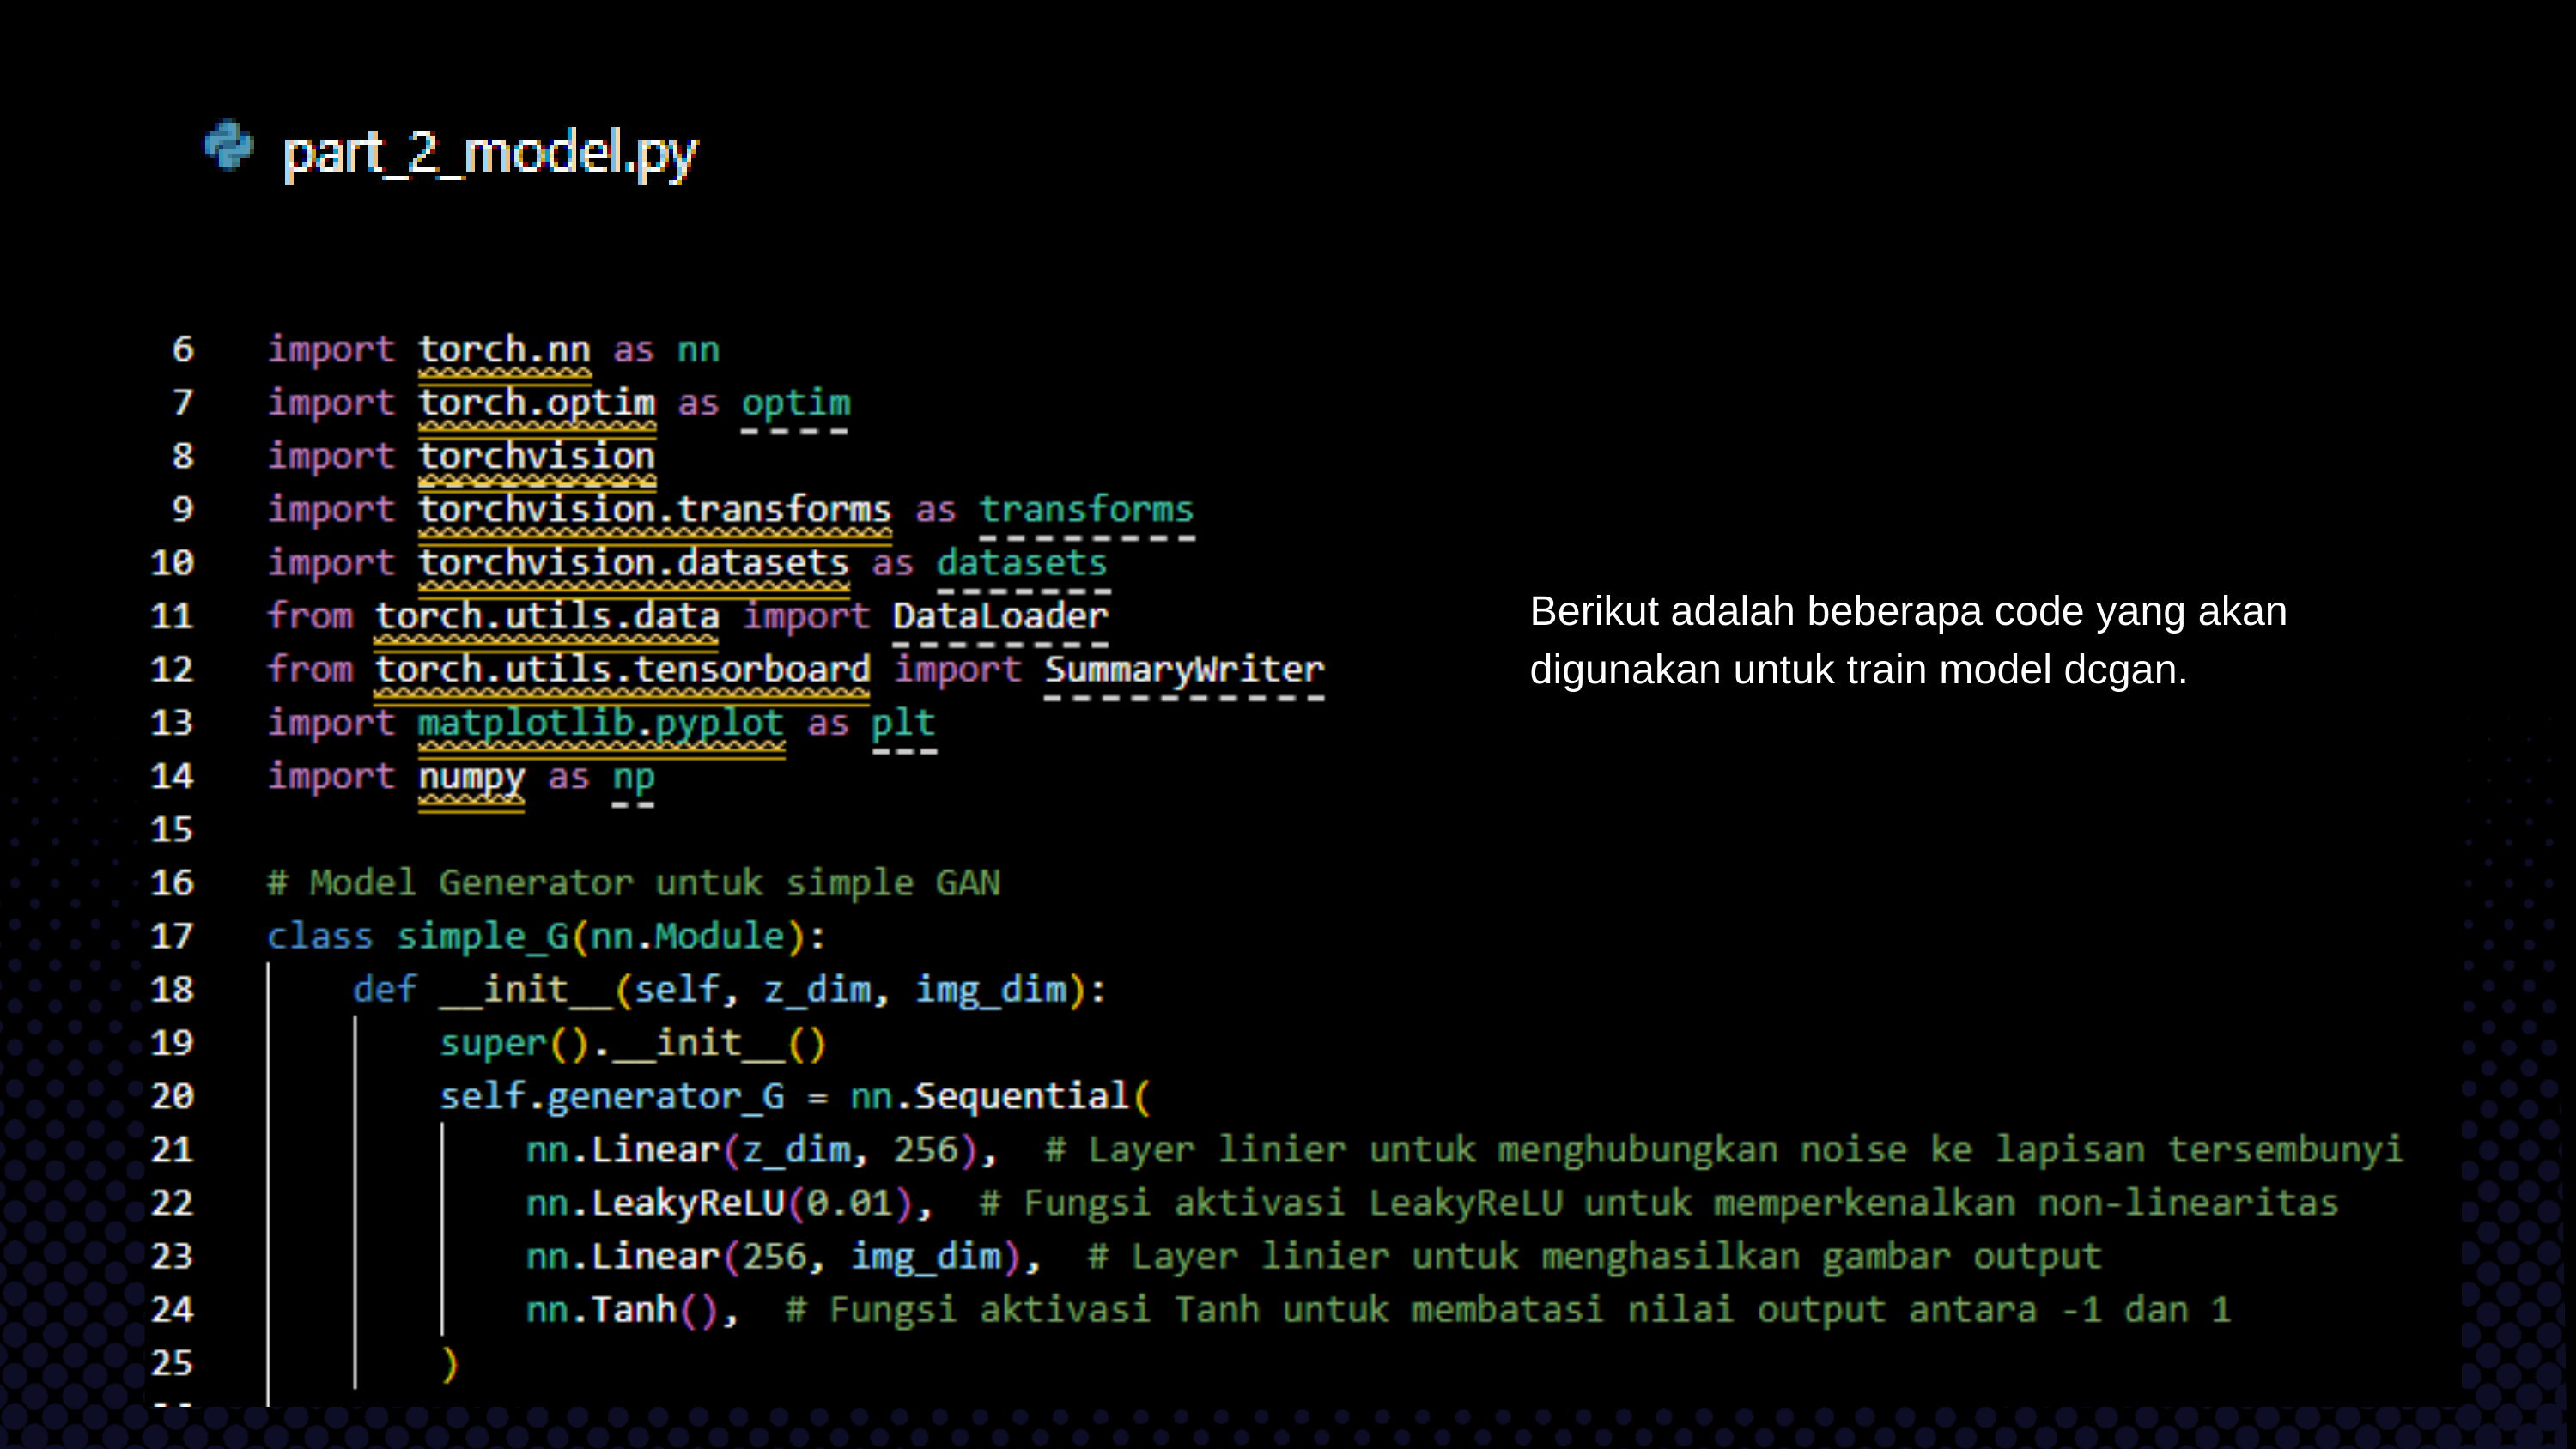

Berikut adalah beberapa code yang akan digunakan untuk train model dcgan.